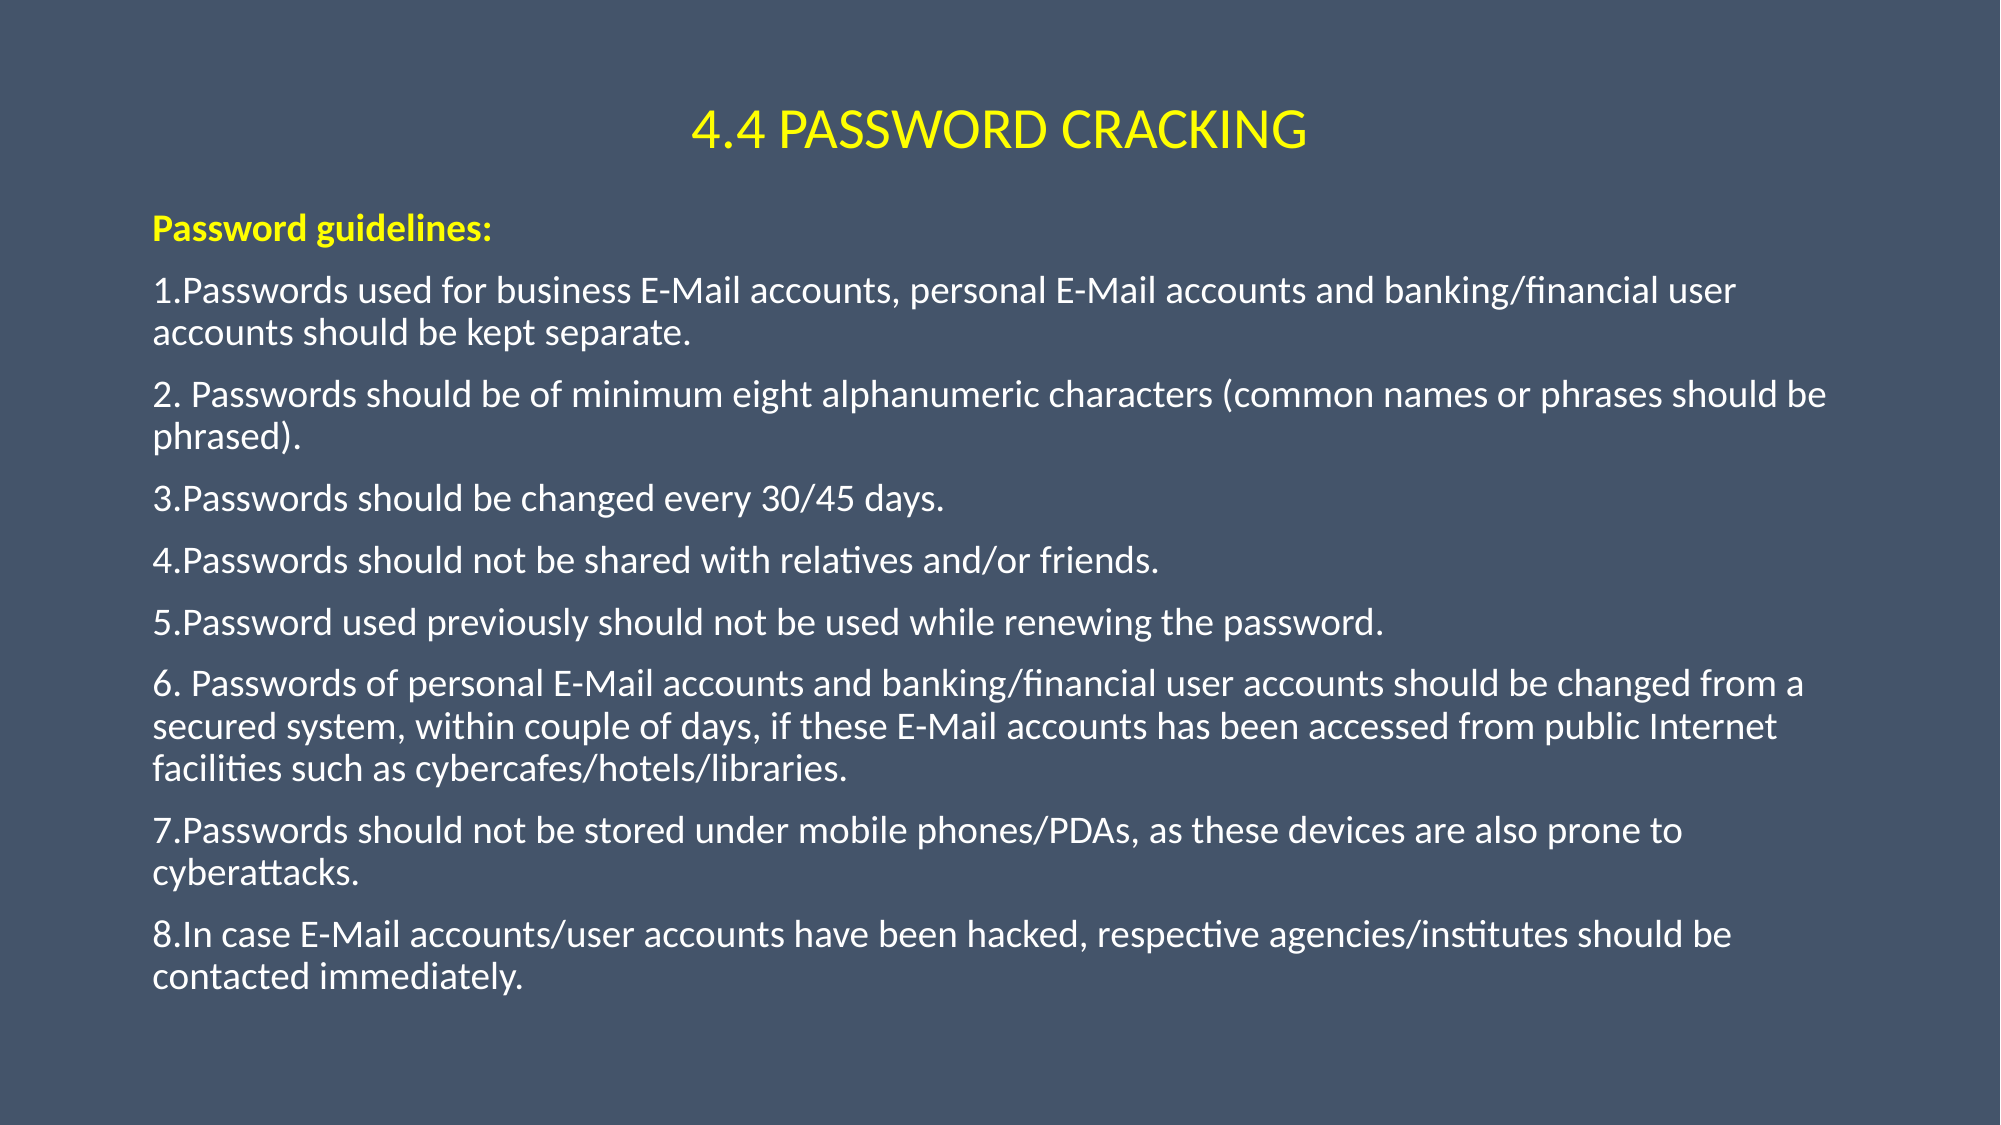

# 4.4 PASSWORD CRACKING
Password guidelines:
1.Passwords used for business E-Mail accounts, personal E-Mail accounts and banking/financial user accounts should be kept separate.
2. Passwords should be of minimum eight alphanumeric characters (common names or phrases should be phrased).
3.Passwords should be changed every 30/45 days.
4.Passwords should not be shared with relatives and/or friends.
5.Password used previously should not be used while renewing the password.
6. Passwords of personal E-Mail accounts and banking/financial user accounts should be changed from a secured system, within couple of days, if these E-Mail accounts has been accessed from public Internet facilities such as cybercafes/hotels/libraries.
7.Passwords should not be stored under mobile phones/PDAs, as these devices are also prone to cyberattacks.
8.In case E-Mail accounts/user accounts have been hacked, respective agencies/institutes should be contacted immediately.